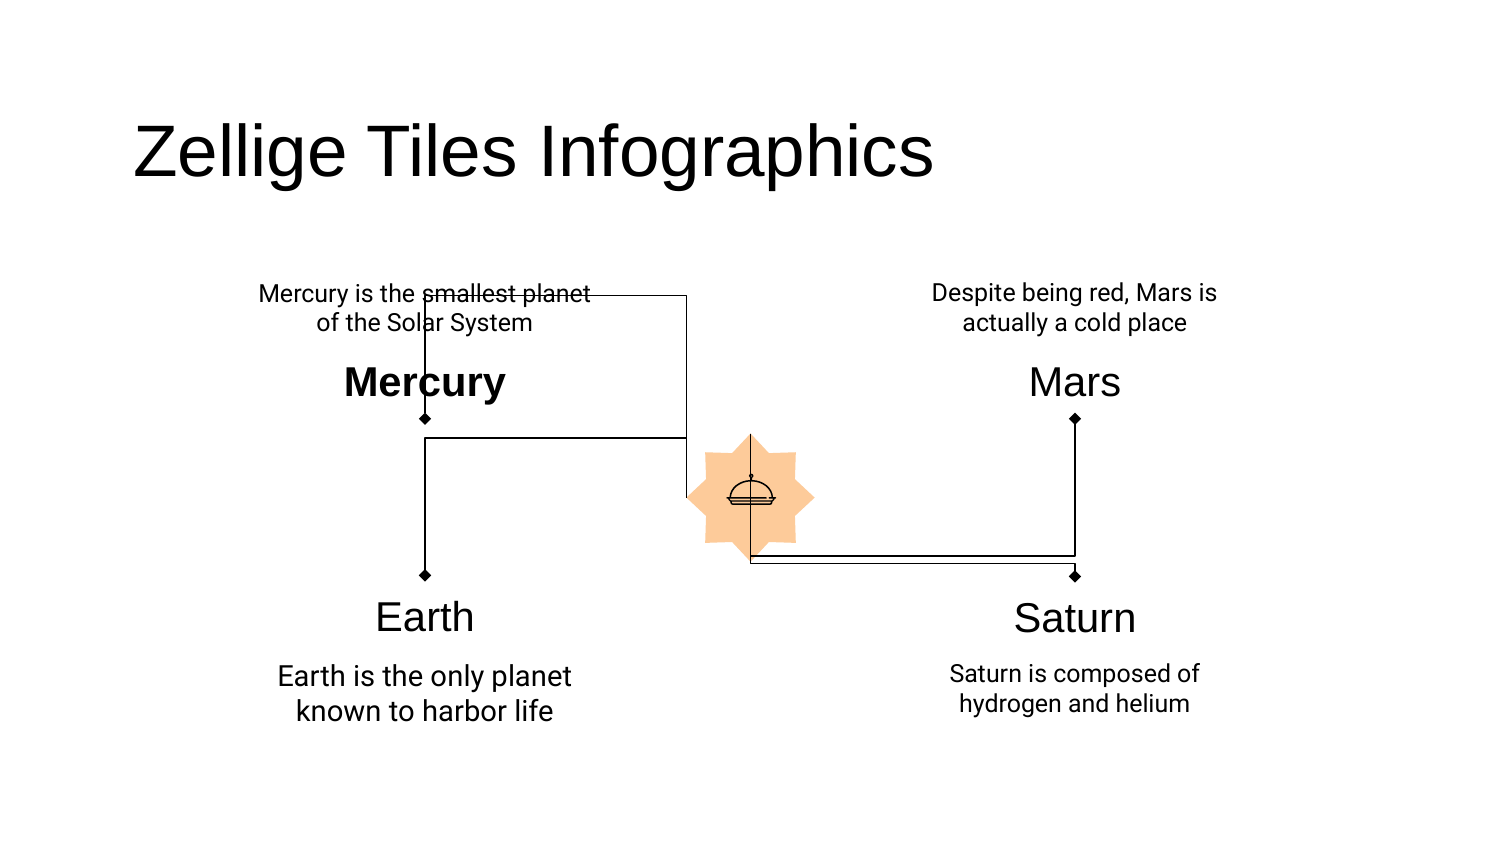

# Zellige Tiles Infographics
Mercury
Mercury is the smallest planet of the Solar System
Mars
Despite being red, Mars is actually a cold place

Earth
Earth is the only planet known to harbor life
Saturn
Saturn is composed of hydrogen and helium